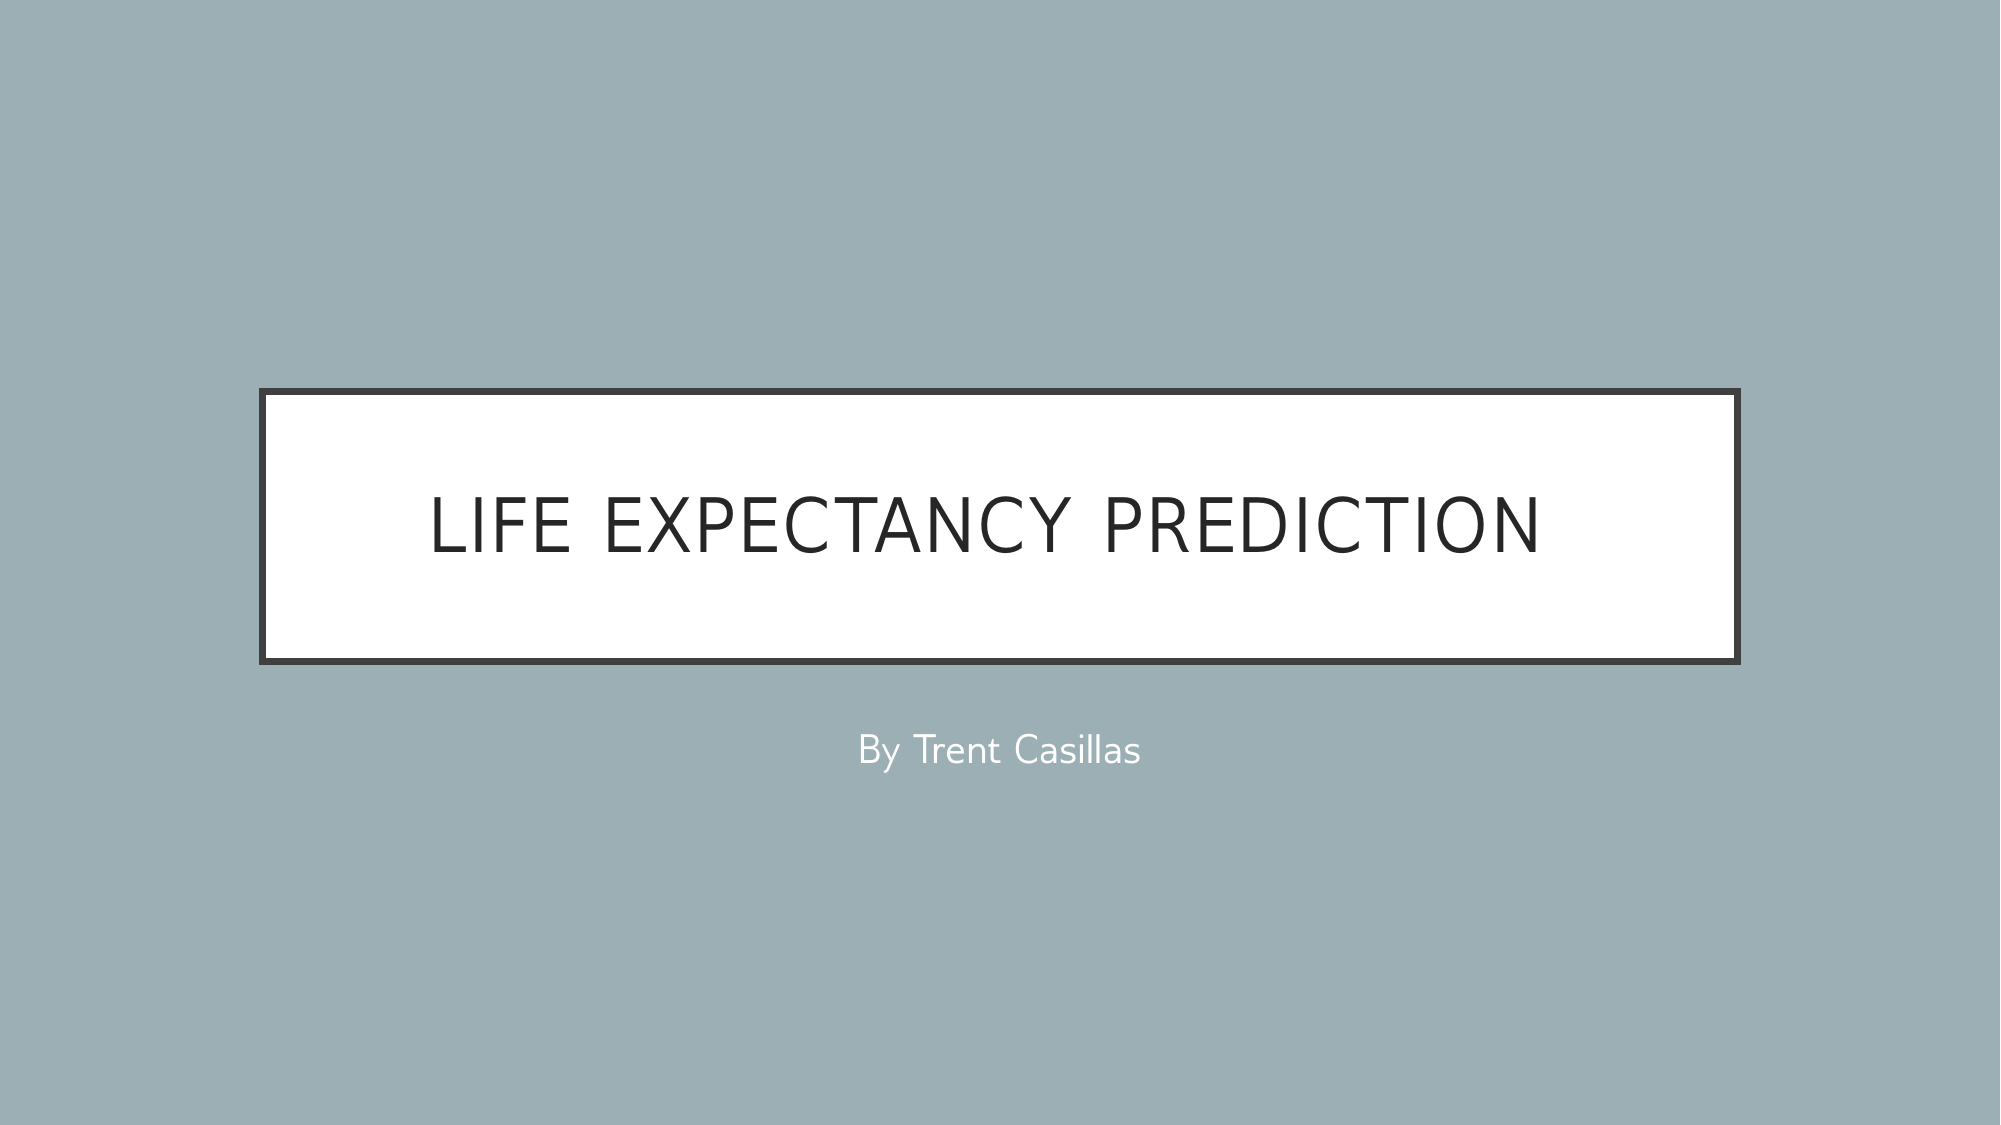

# Life expectancy prediction
By Trent Casillas